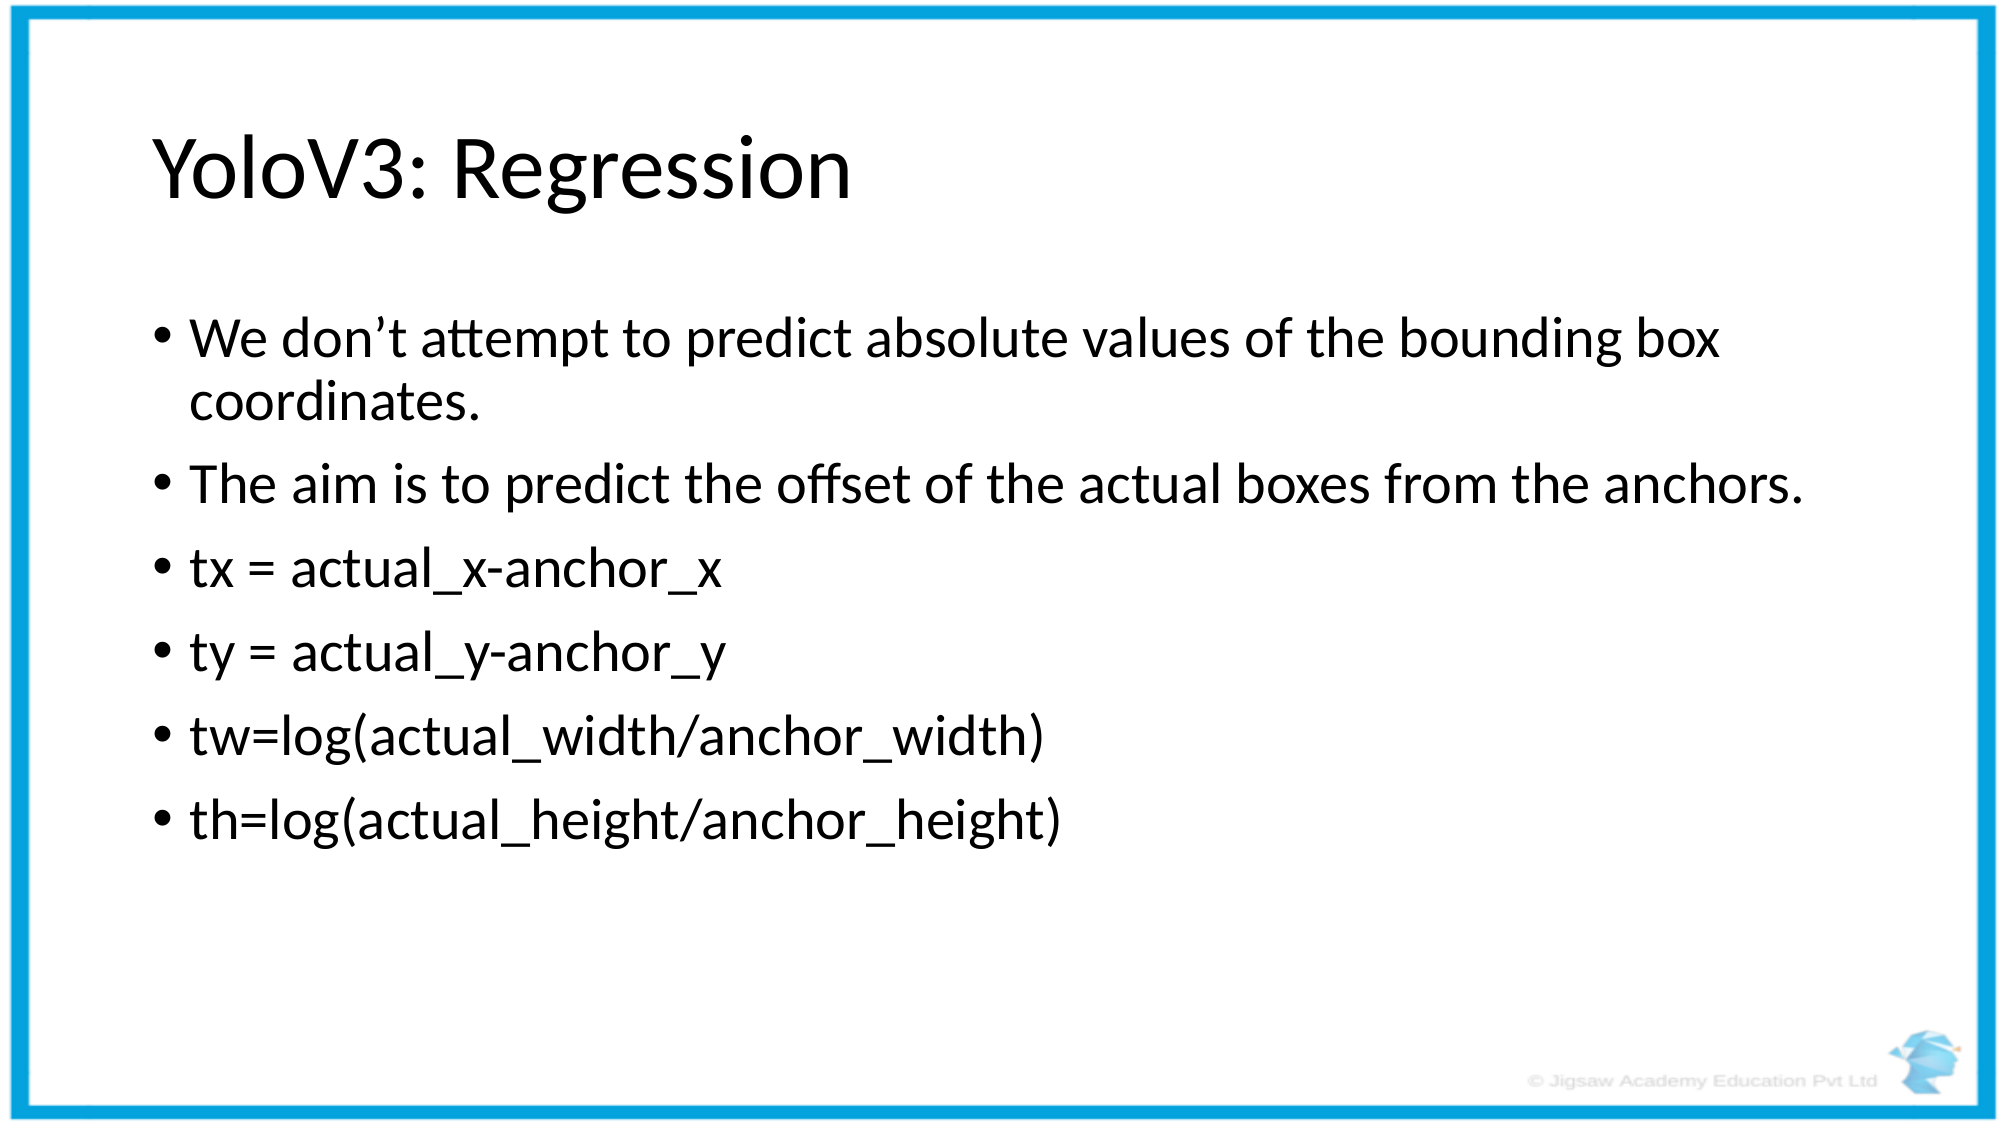

# YoloV3: Regression
We don’t attempt to predict absolute values of the bounding box coordinates.
The aim is to predict the offset of the actual boxes from the anchors.
tx = actual_x-anchor_x
ty = actual_y-anchor_y
tw=log(actual_width/anchor_width)
th=log(actual_height/anchor_height)